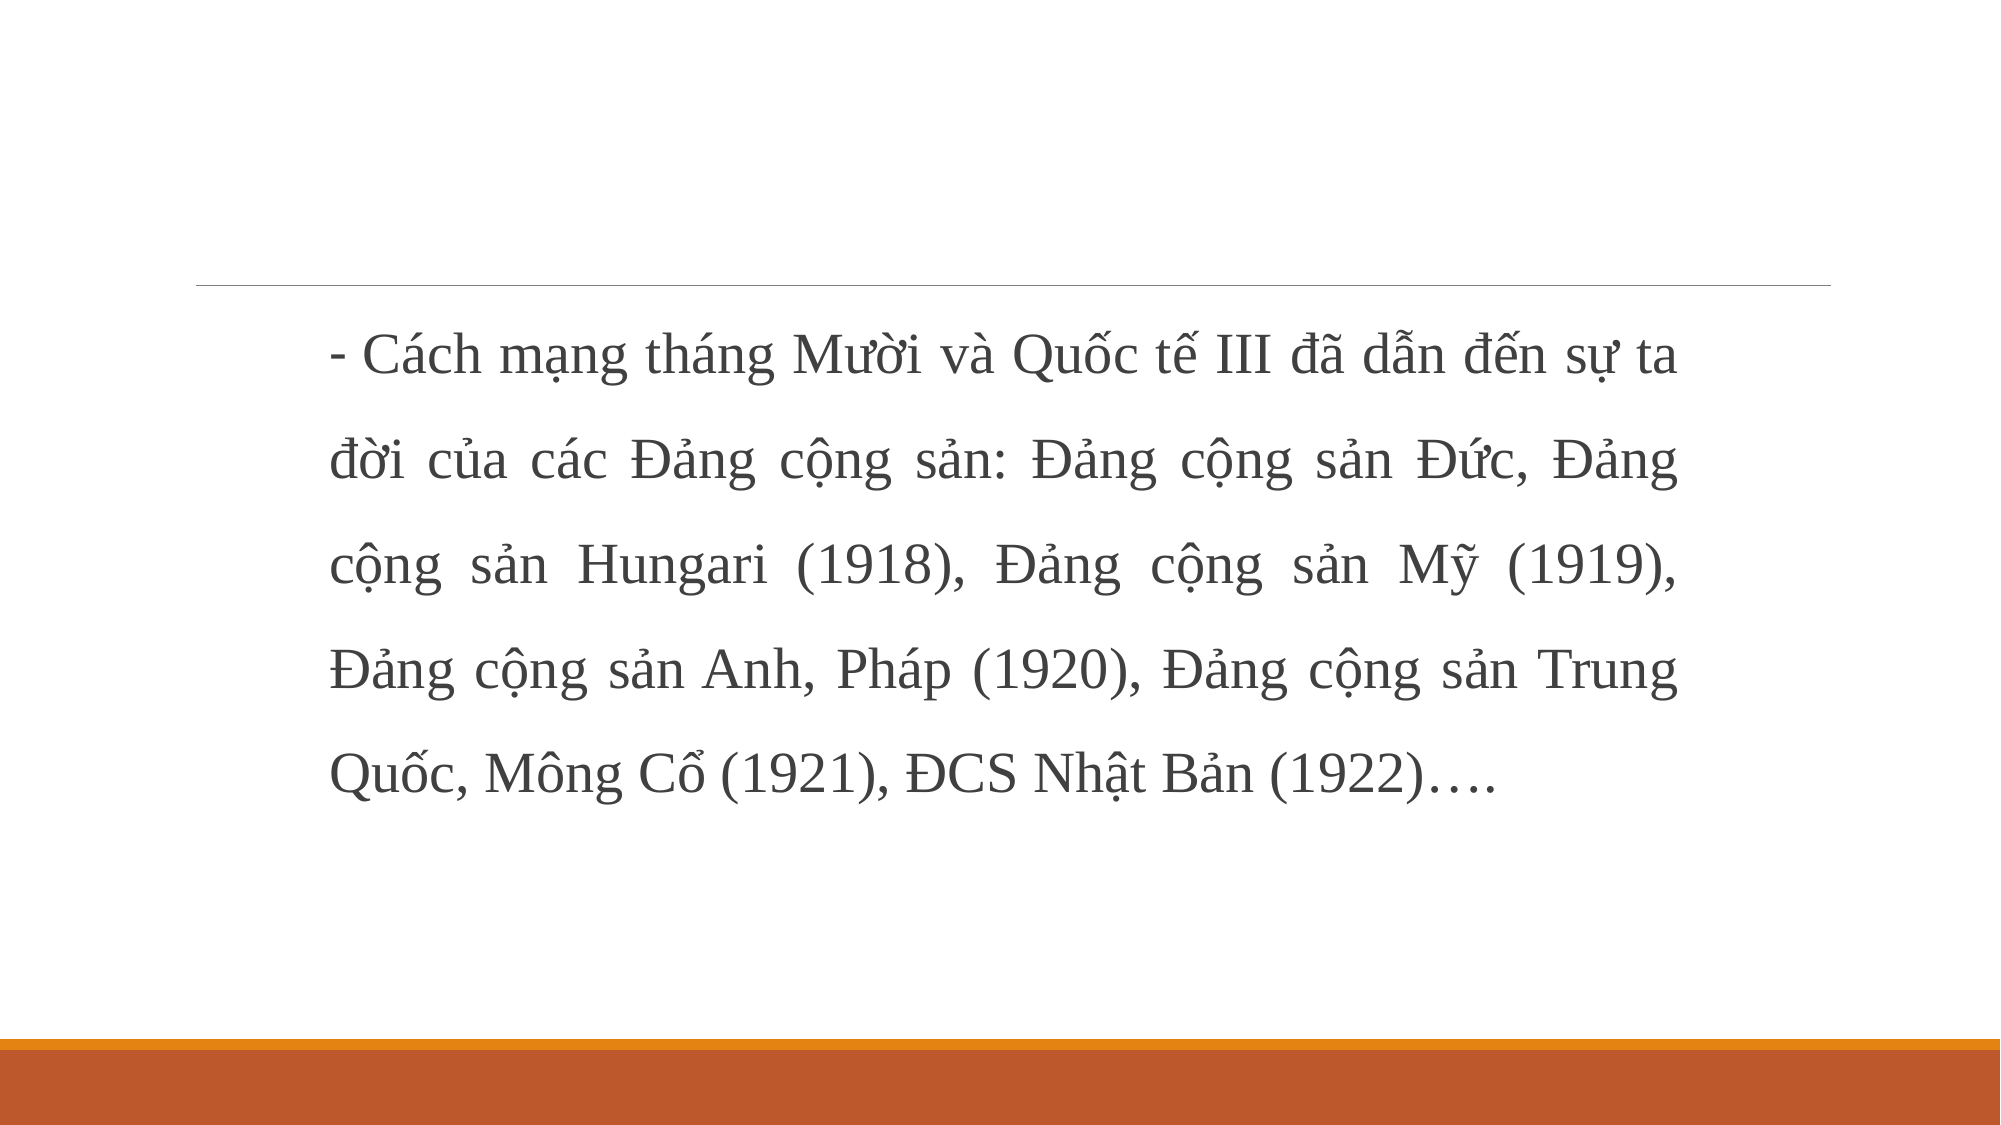

- Cách mạng tháng Mười và Quốc tế III đã dẫn đến sự ta đời của các Đảng cộng sản: Đảng cộng sản Đức, Đảng cộng sản Hungari (1918), Đảng cộng sản Mỹ (1919), Đảng cộng sản Anh, Pháp (1920), Đảng cộng sản Trung Quốc, Mông Cổ (1921), ĐCS Nhật Bản (1922)….